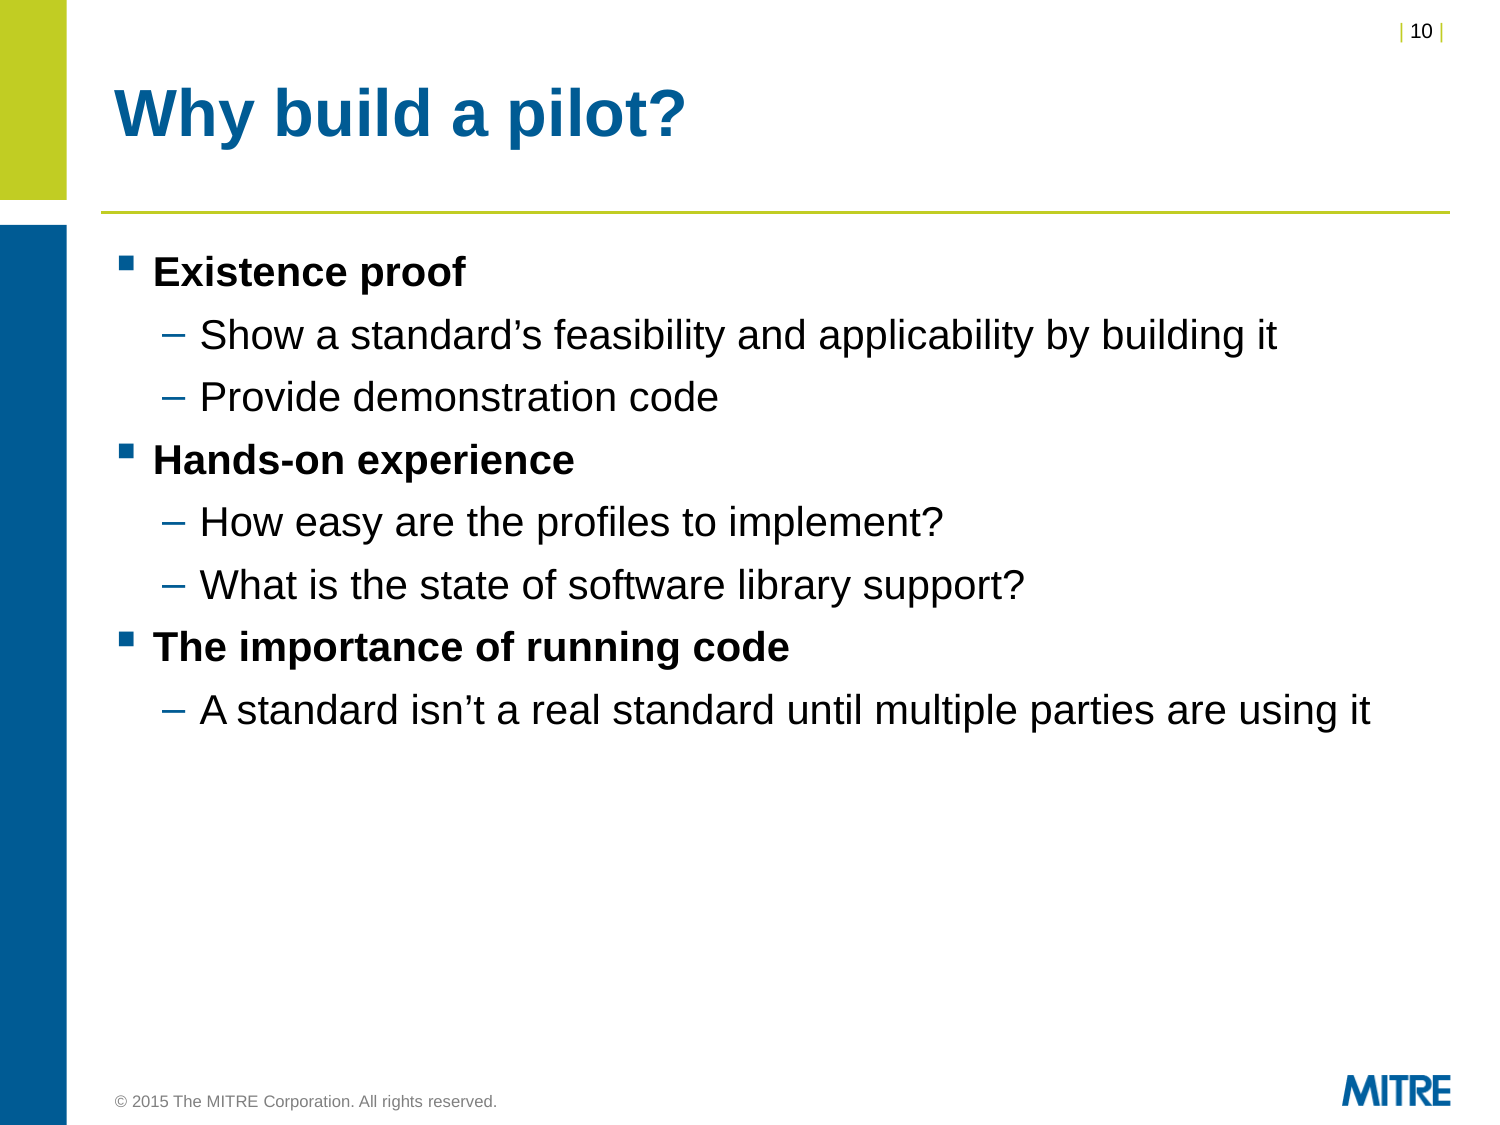

# Why build a pilot?
Existence proof
Show a standard’s feasibility and applicability by building it
Provide demonstration code
Hands-on experience
How easy are the profiles to implement?
What is the state of software library support?
The importance of running code
A standard isn’t a real standard until multiple parties are using it